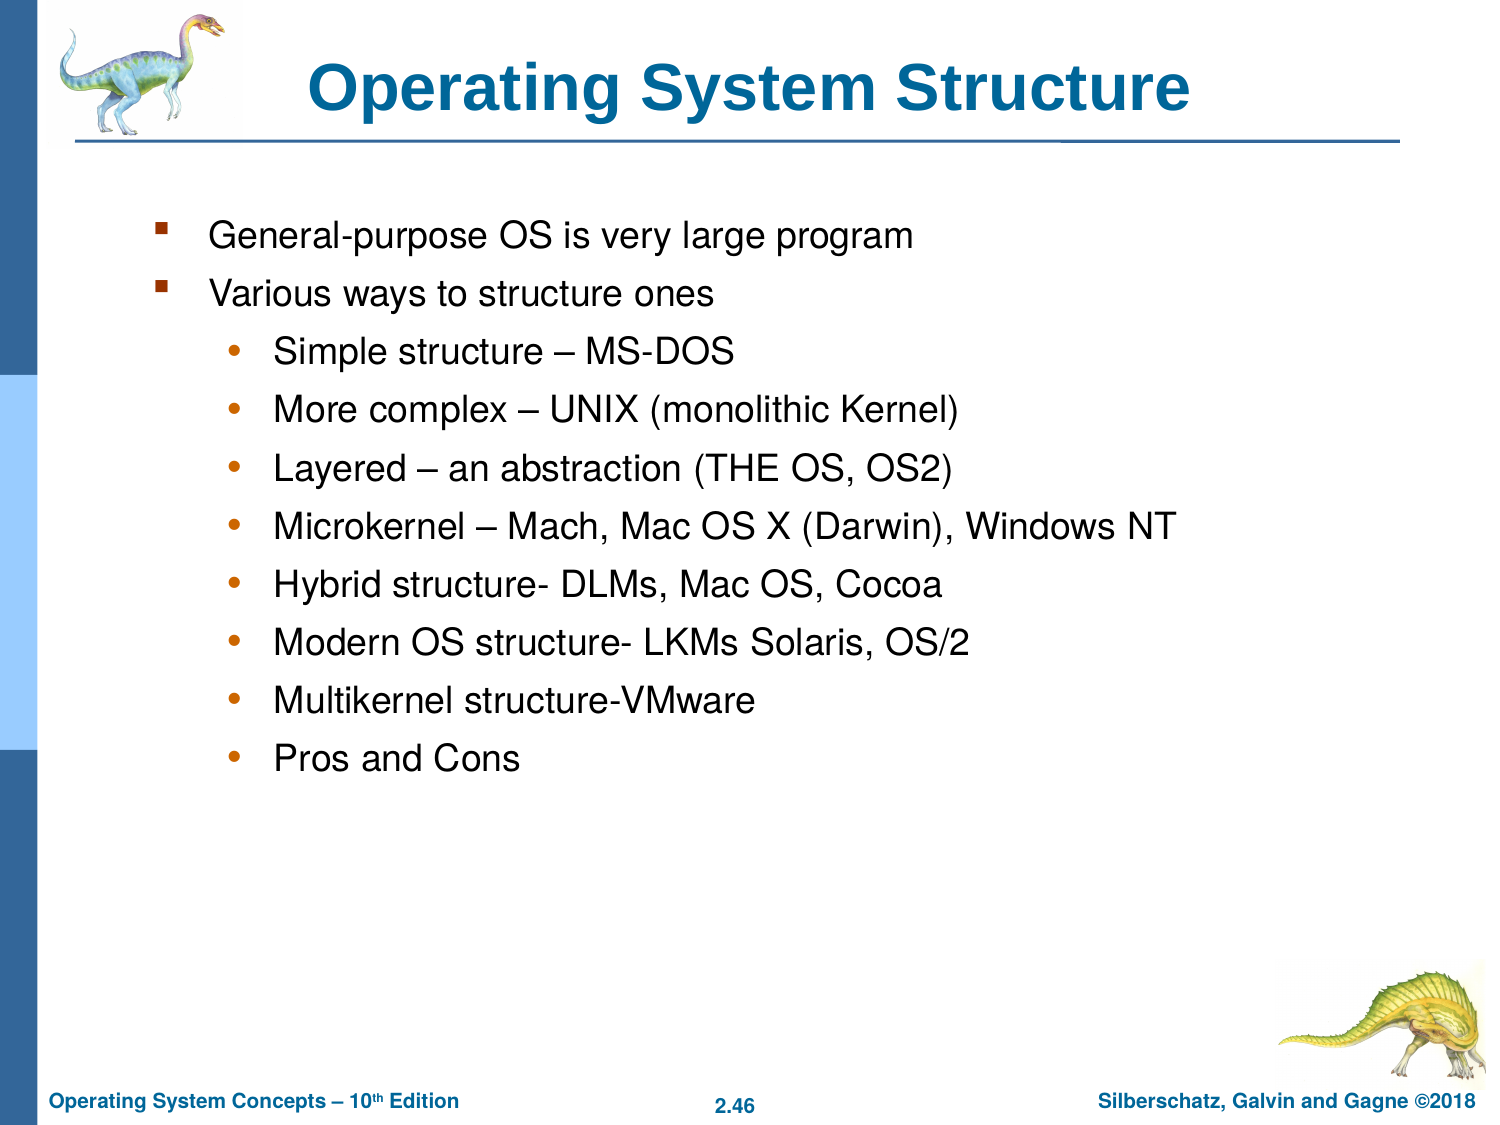

# Operating System Structure
General-purpose OS is very large program
Various ways to structure ones
Simple structure – MS-DOS
More complex – UNIX (monolithic Kernel)
Layered – an abstraction (THE OS, OS2)
Microkernel – Mach, Mac OS X (Darwin), Windows NT
Hybrid structure- DLMs, Mac OS, Cocoa
Modern OS structure- LKMs Solaris, OS/2
Multikernel structure-VMware
Pros and Cons